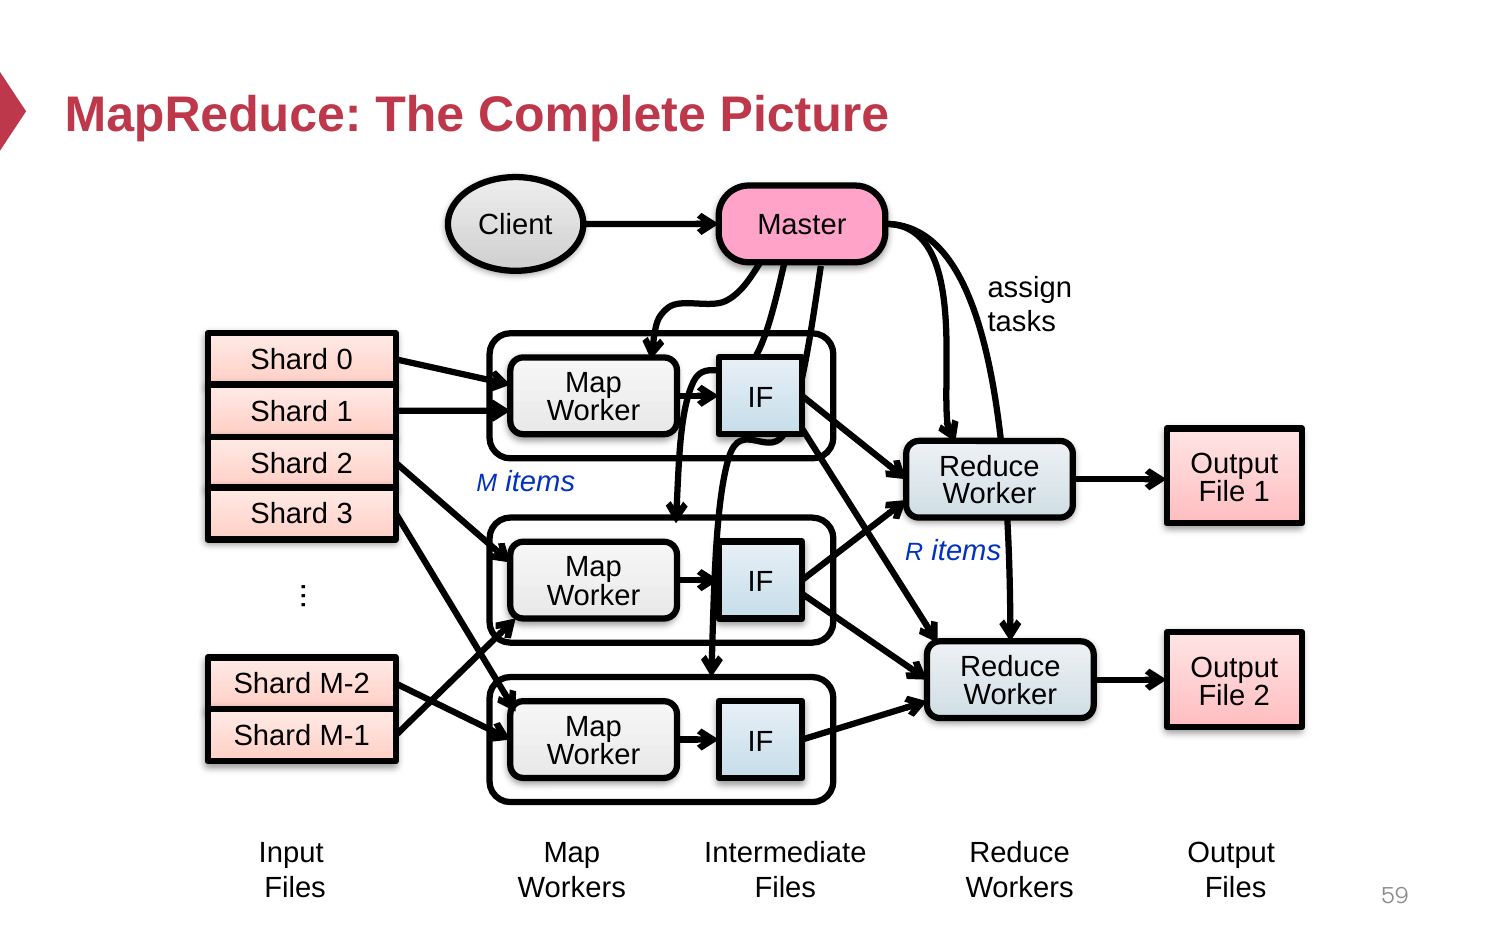

# MapReduce: The Complete Picture
Client
Master

assign
tasks

Shard 0

IF
Map
Worker
Shard 1
Output
File 1
Shard 2
Reduce
Worker
M items
Shard 3

R items
IF
Map
Worker
...
Output
File 2
Reduce
Worker
Shard M-2

IF
Map
Worker
Shard M-1
Input
Files
Map Workers
Intermediate Files
Reduce Workers
Output
Files
59